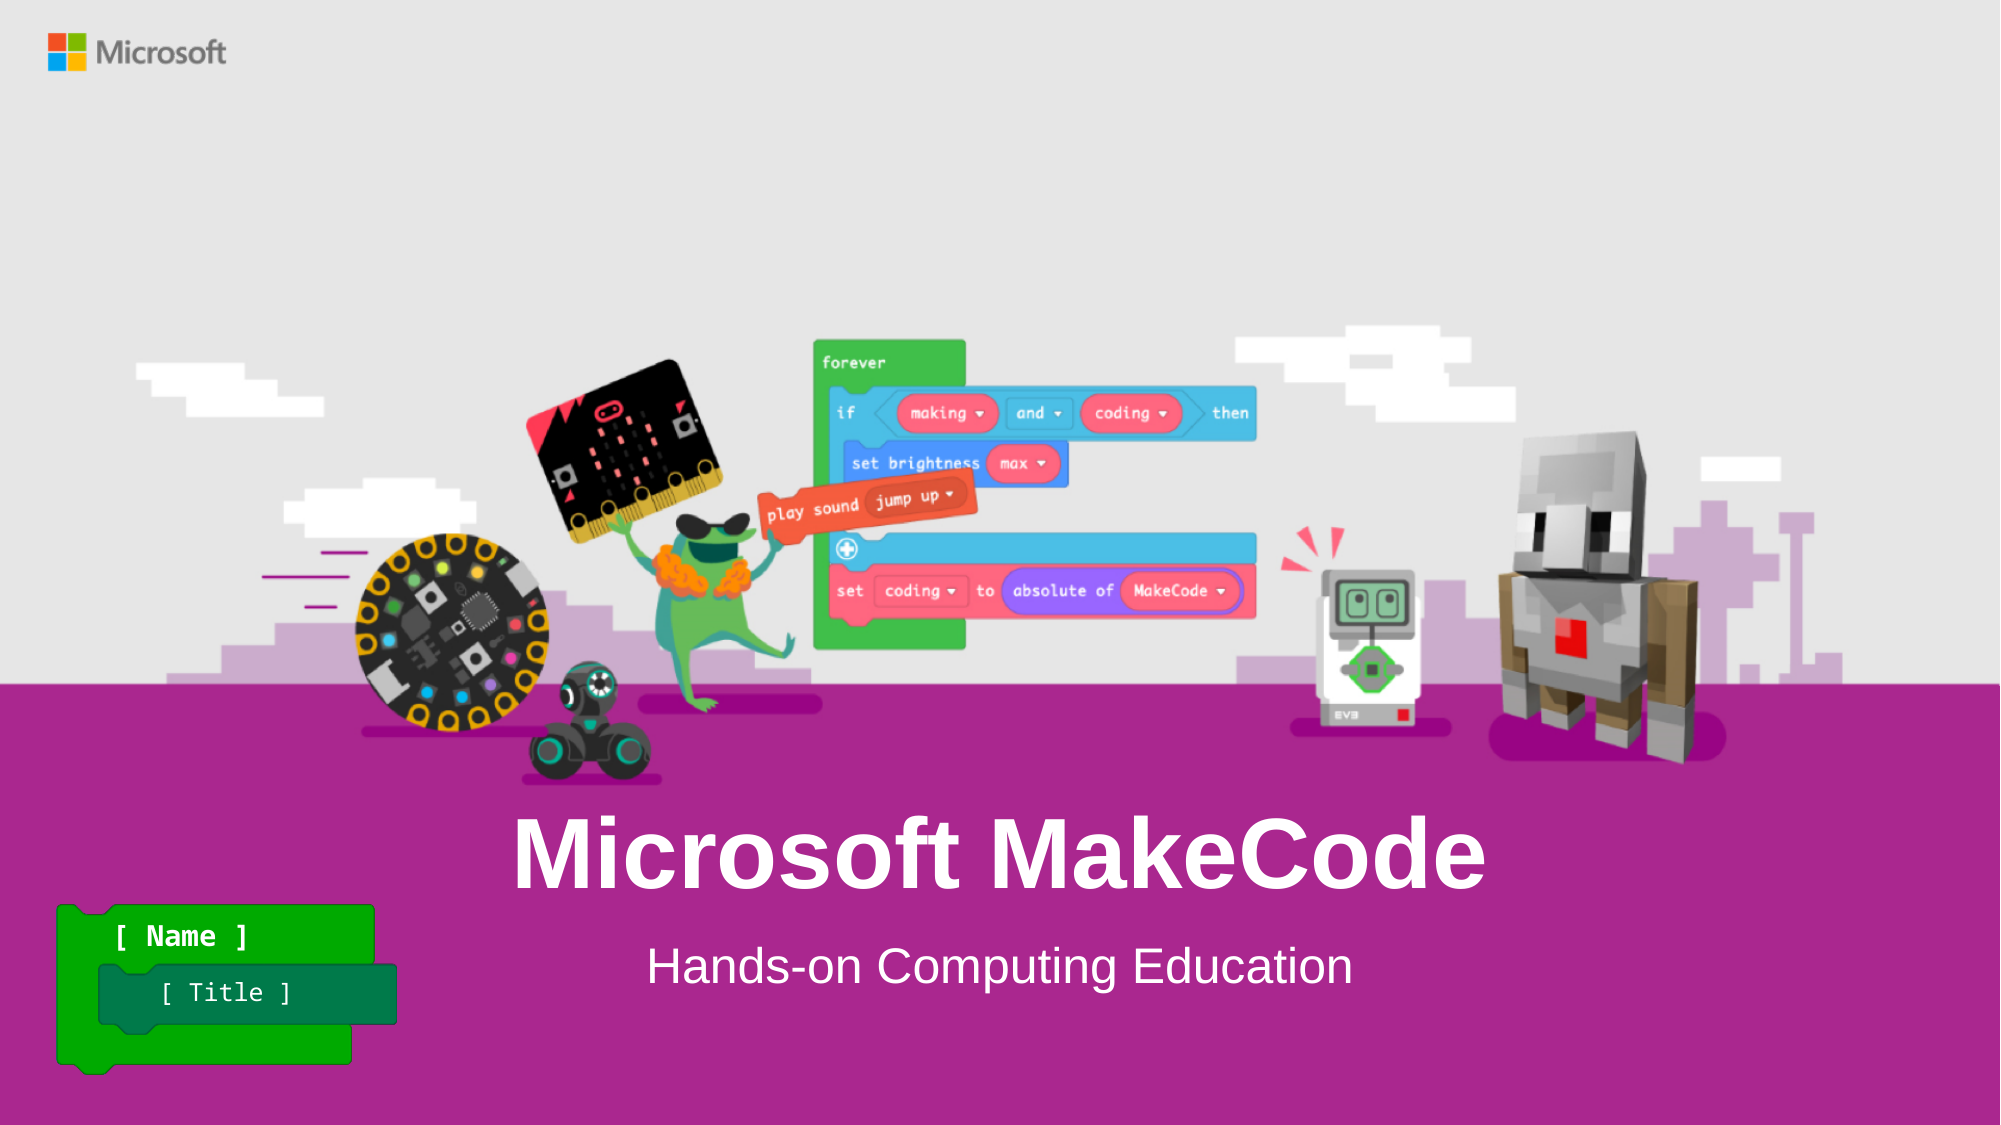

# Microsoft MakeCode
[ Name ]
Hands-on Computing Education
[ Title ]